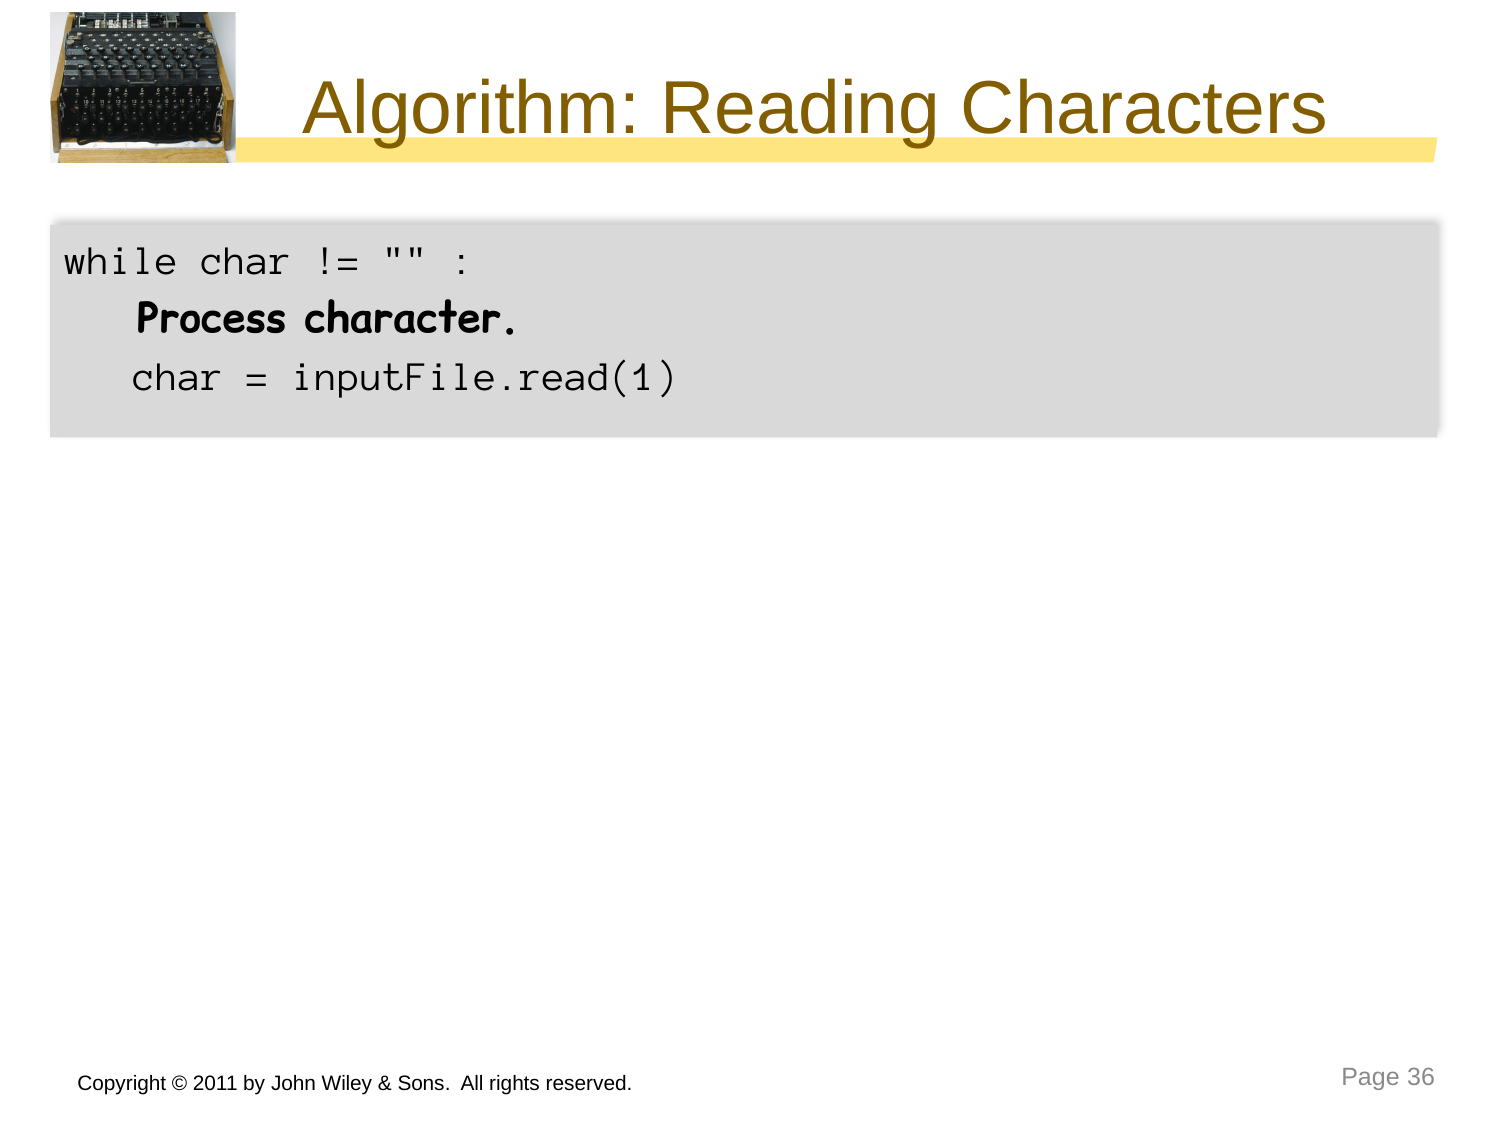

# Algorithm: Reading Characters
while char != "" :
    Process character.
   char = inputFile.read(1)

Copyright © 2011 by John Wiley & Sons.  All rights reserved.
Page 36